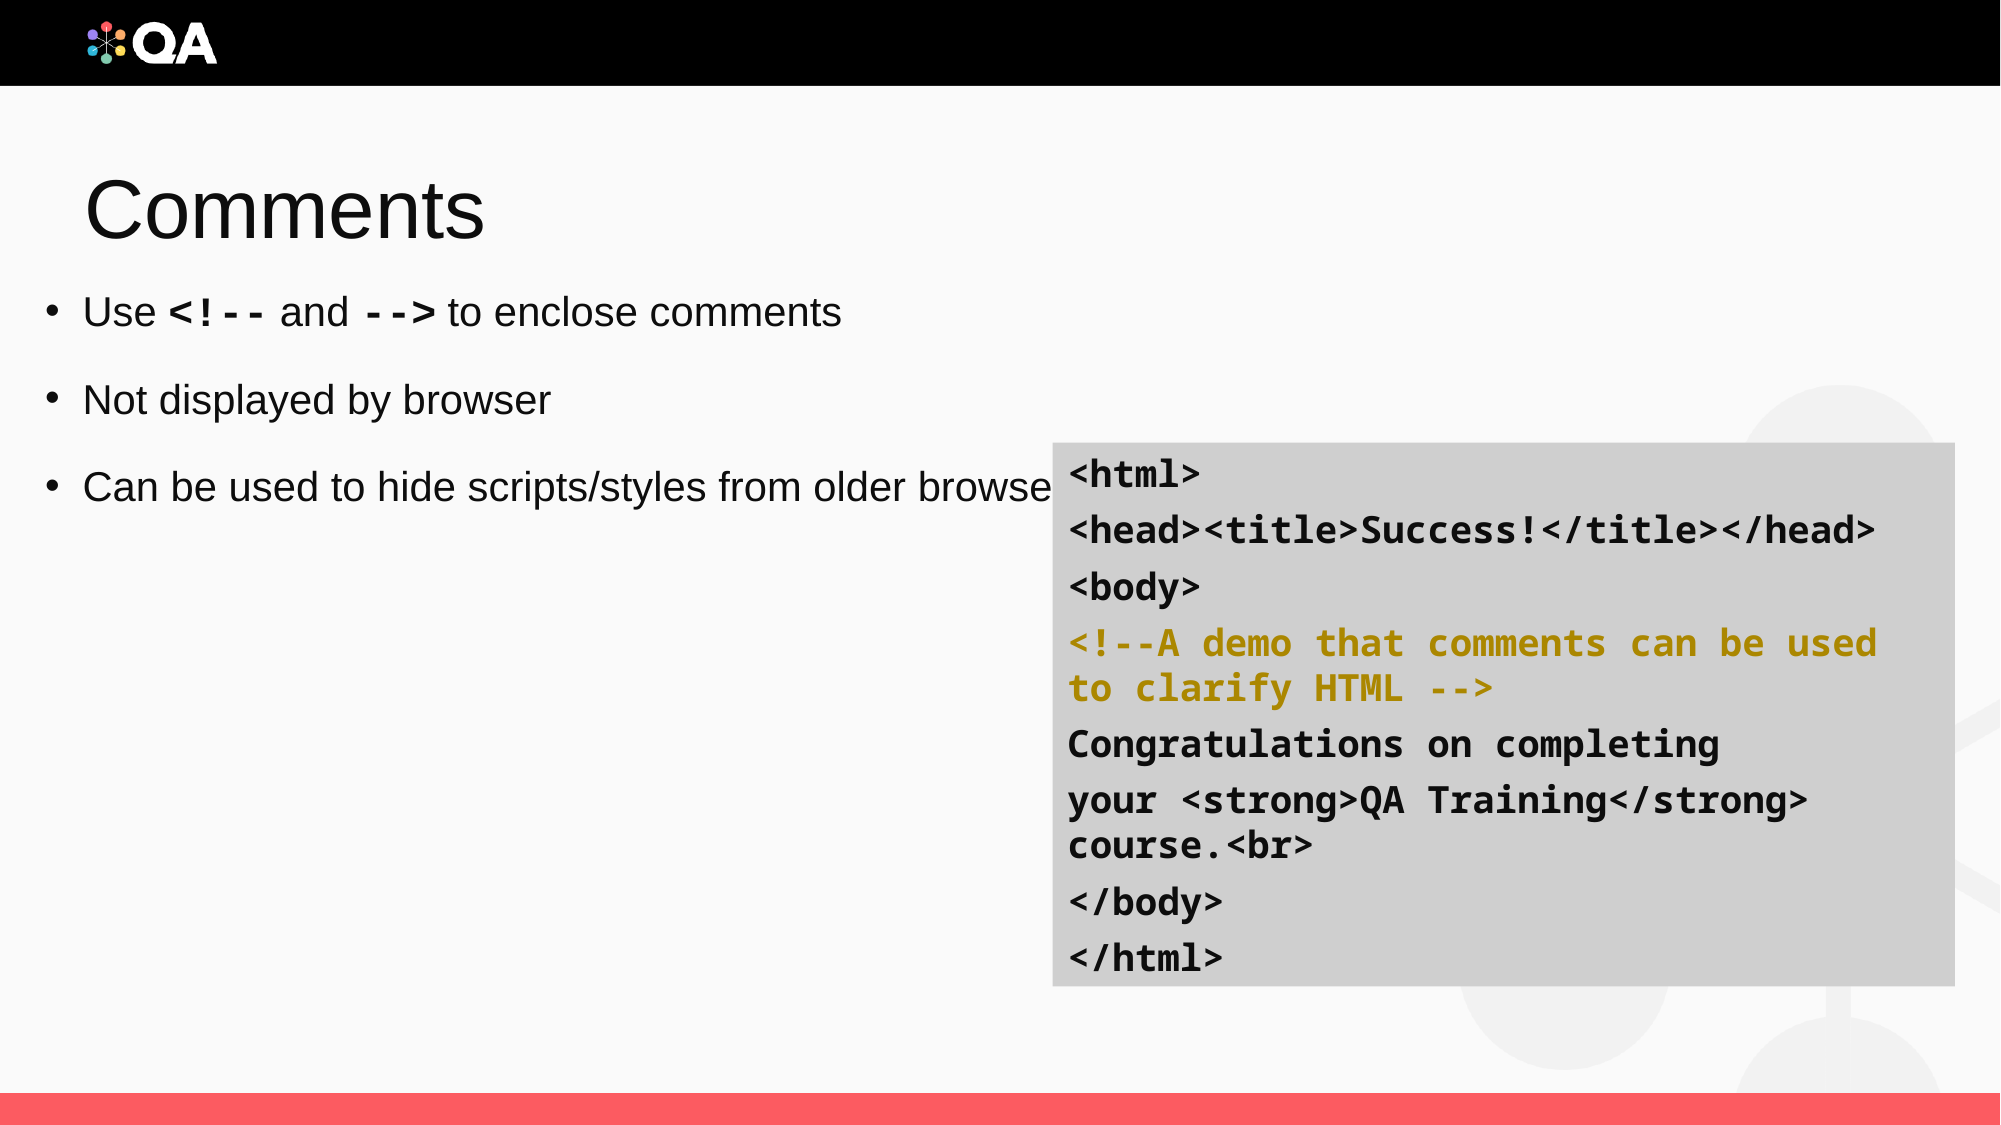

# Comments
Use <!-- and --> to enclose comments
Not displayed by browser
Can be used to hide scripts/styles from older browsers
<html>
<head><title>Success!</title></head>
<body>
<!--A demo that comments can be used to clarify HTML -->
Congratulations on completing
your <strong>QA Training</strong> course.<br>
</body>
</html>